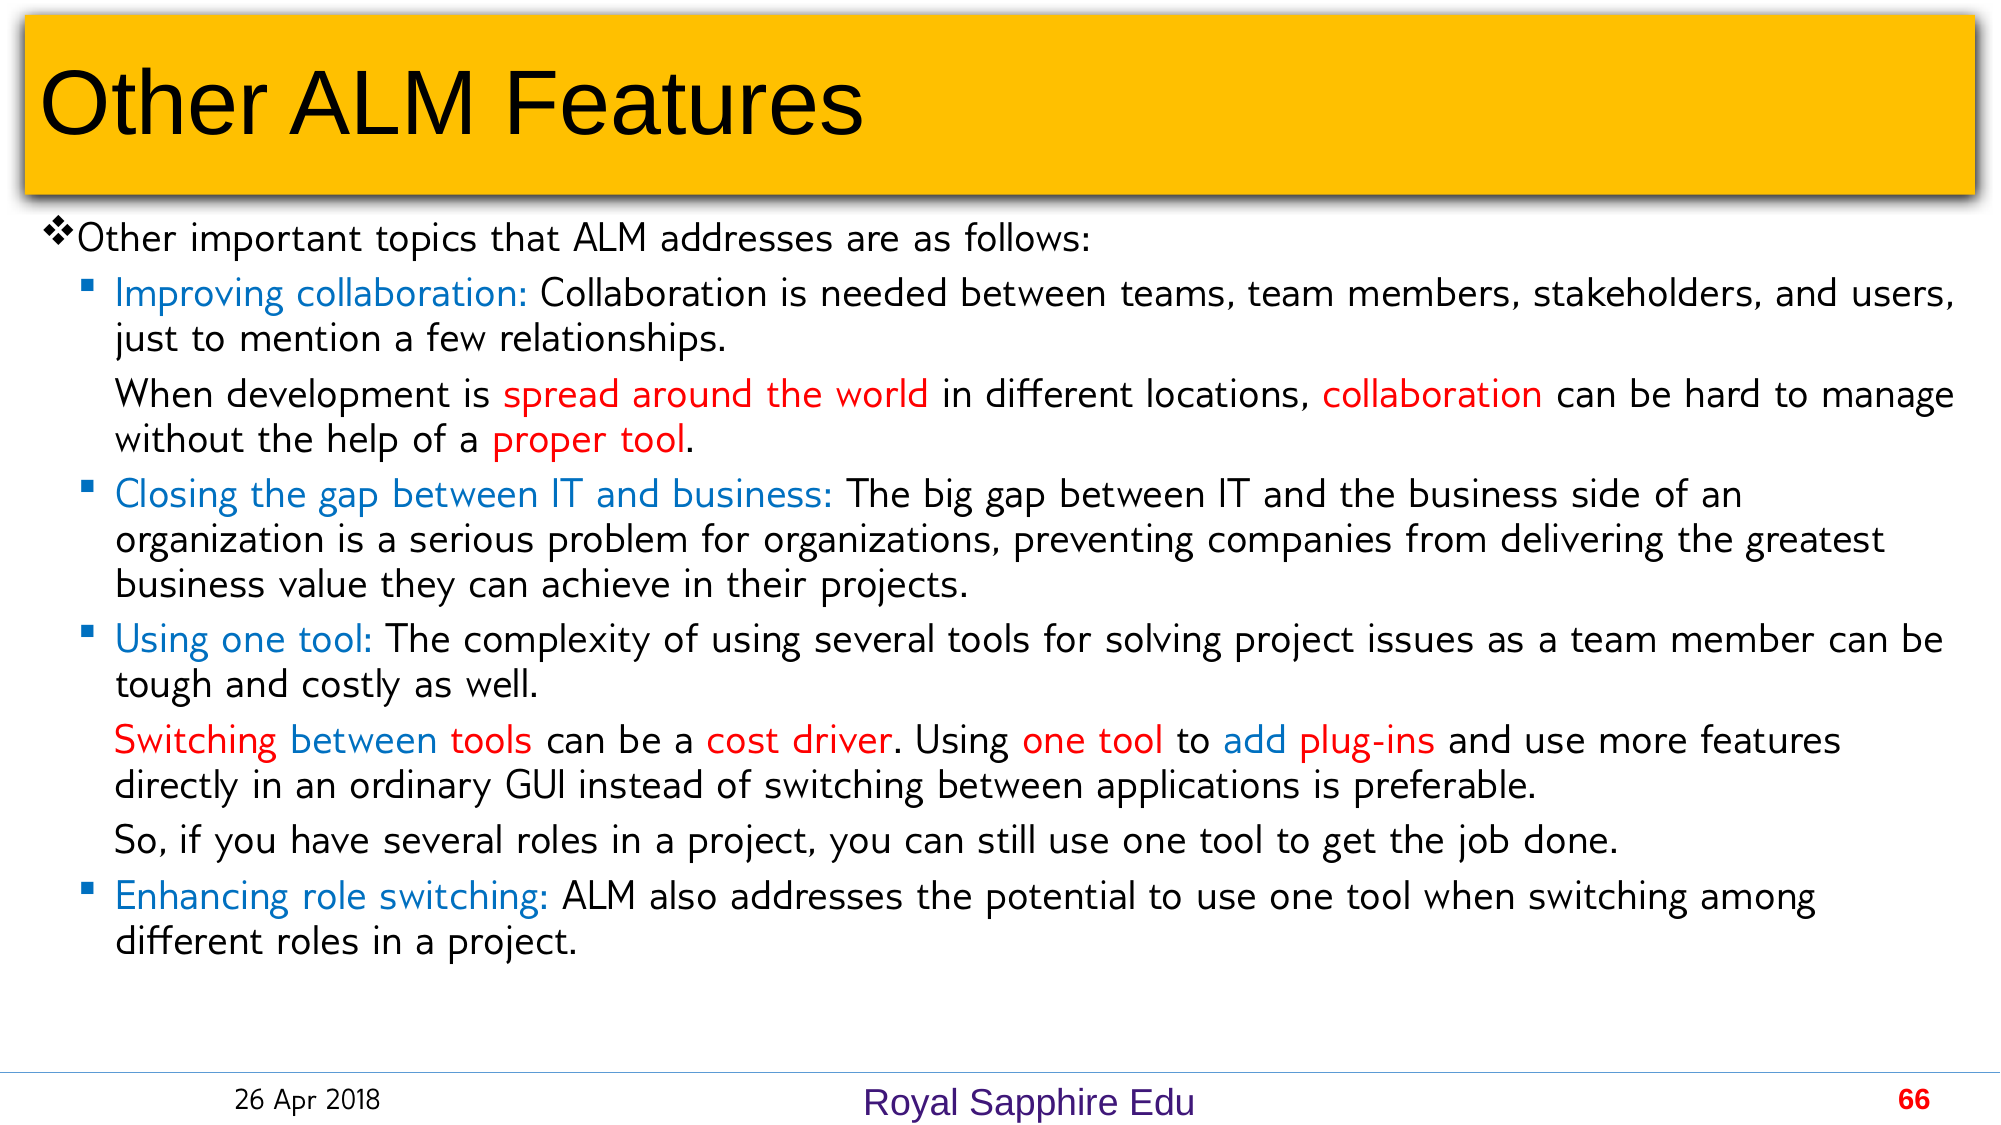

# Other ALM Features
Other important topics that ALM addresses are as follows:
Improving collaboration: Collaboration is needed between teams, team members, stakeholders, and users, just to mention a few relationships.
When development is spread around the world in different locations, collaboration can be hard to manage without the help of a proper tool.
Closing the gap between IT and business: The big gap between IT and the business side of an organization is a serious problem for organizations, preventing companies from delivering the greatest business value they can achieve in their projects.
Using one tool: The complexity of using several tools for solving project issues as a team member can be tough and costly as well.
Switching between tools can be a cost driver. Using one tool to add plug-ins and use more features directly in an ordinary GUI instead of switching between applications is preferable.
So, if you have several roles in a project, you can still use one tool to get the job done.
Enhancing role switching: ALM also addresses the potential to use one tool when switching among different roles in a project.
26 Apr 2018
66